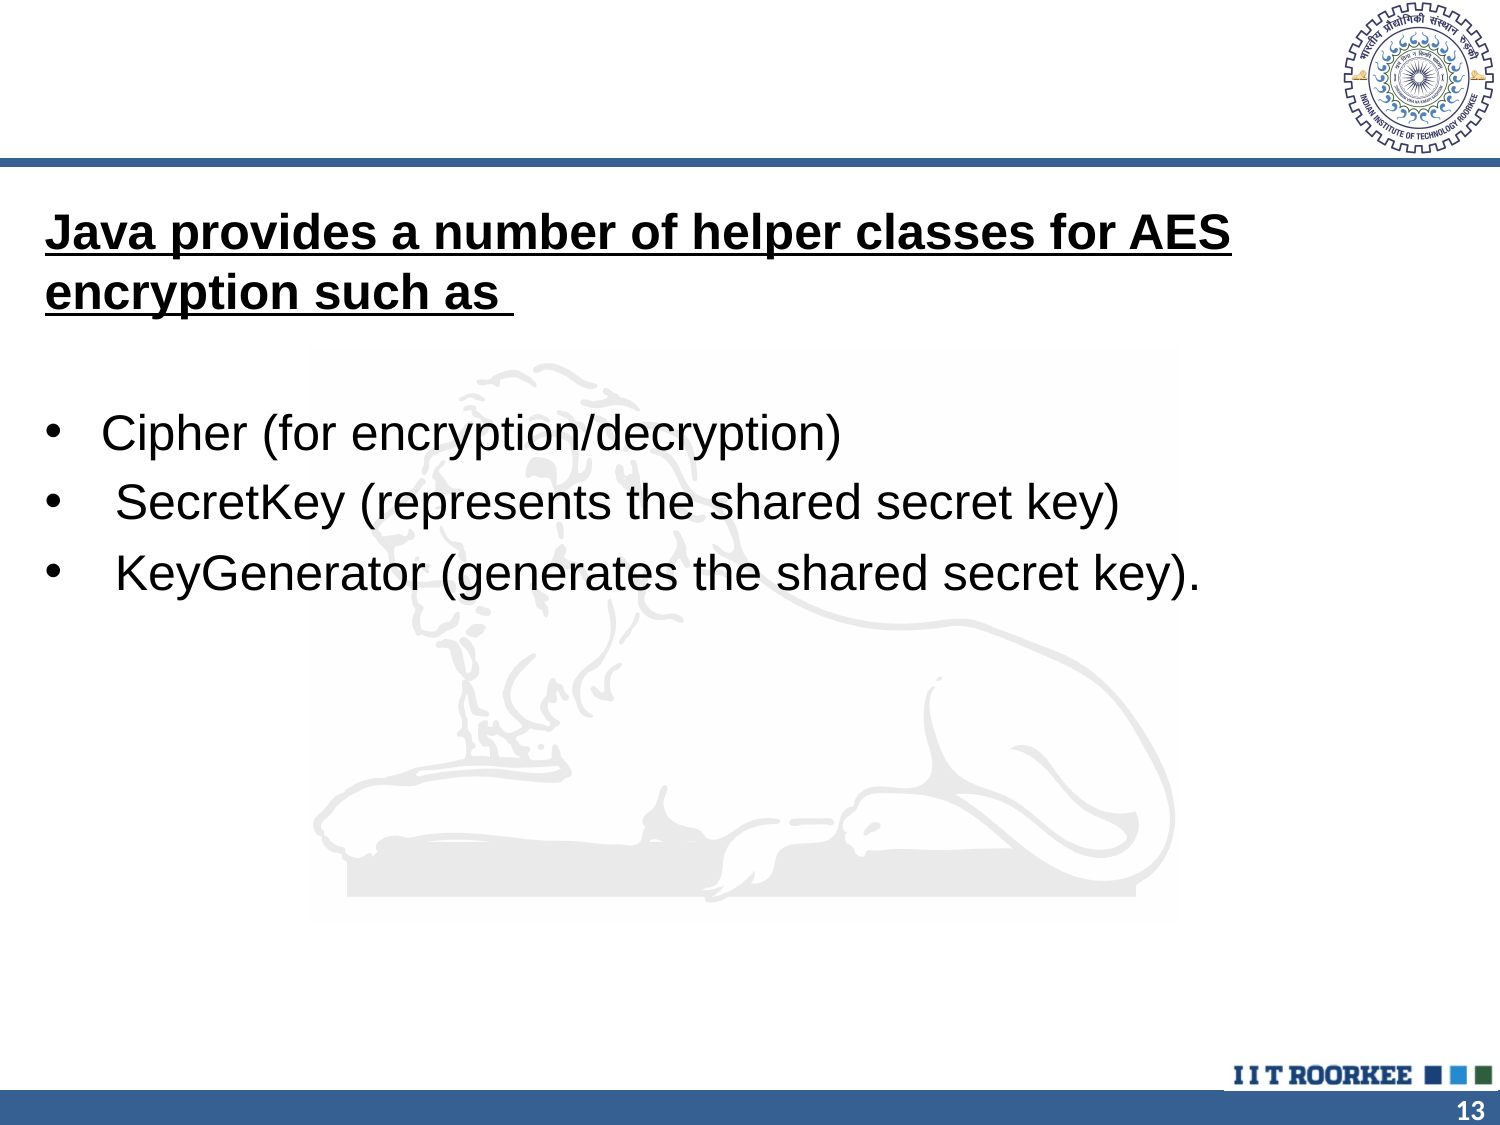

#
Java provides a number of helper classes for AES encryption such as

Cipher (for encryption/decryption)
 SecretKey (represents the shared secret key)
 KeyGenerator (generates the shared secret key).